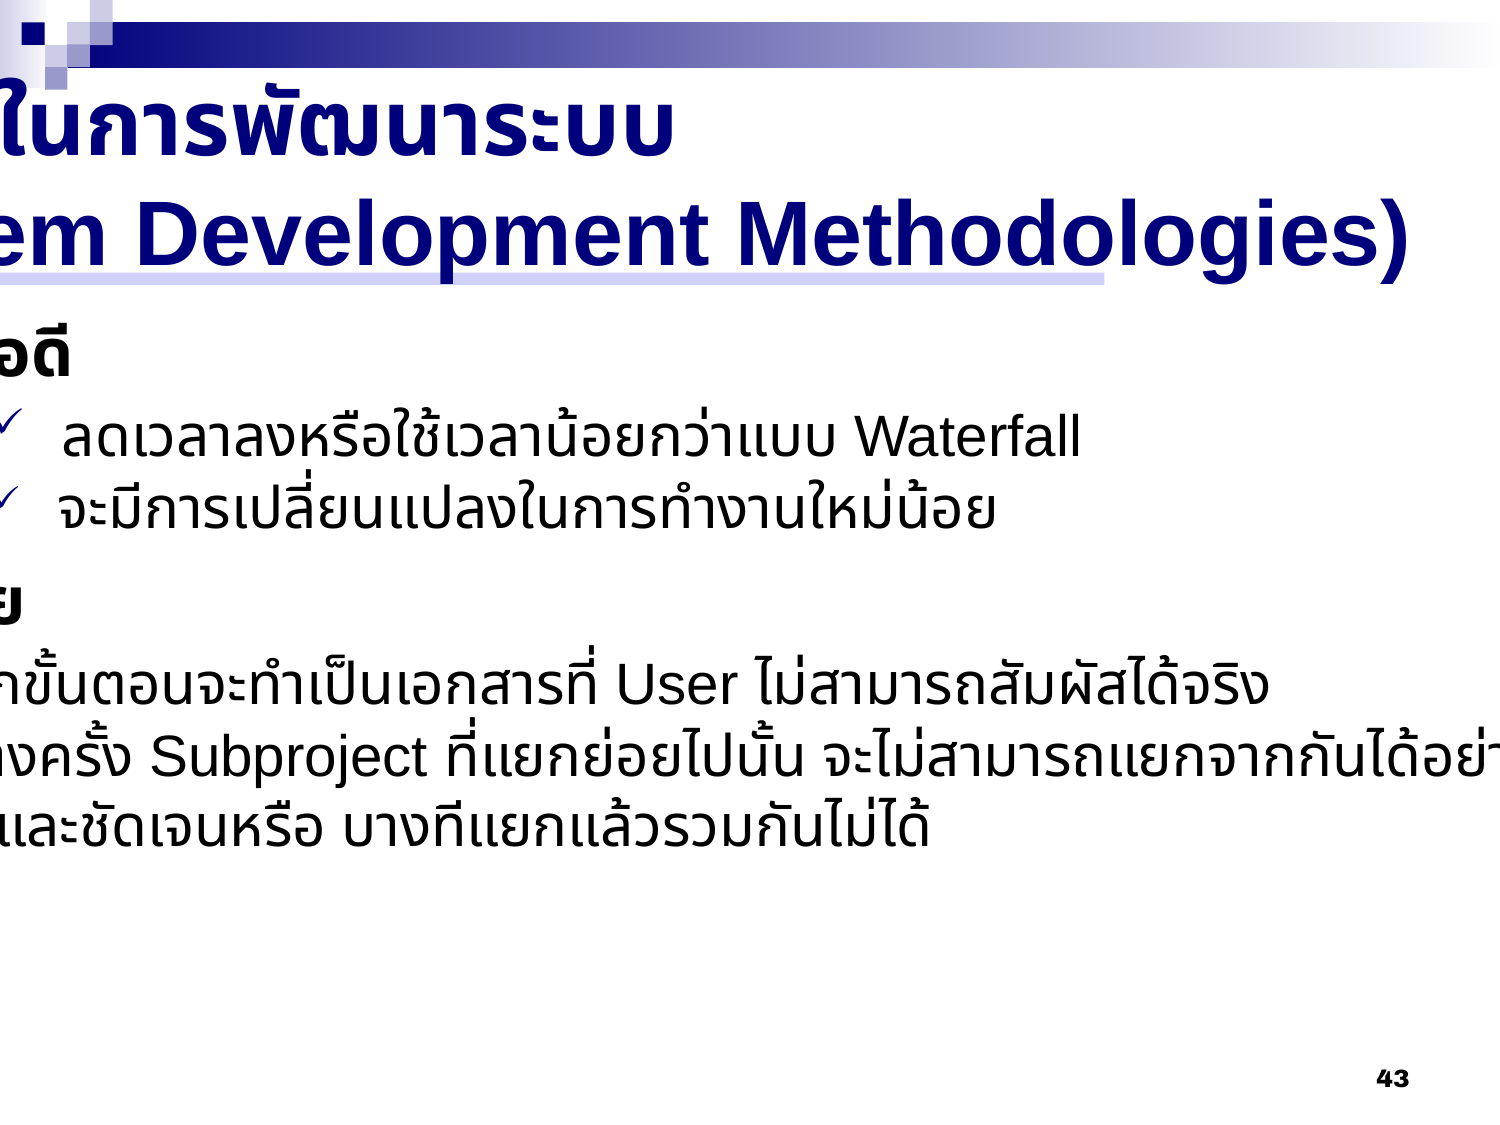

วิธีการในการพัฒนาระบบ
(System Development Methodologies)

ข้อดี
  ลดเวลาลงหรือใช้เวลาน้อยกว่าแบบ Waterfall
  จะมีการเปลี่ยนแปลงในการทำงานใหม่น้อย
ข้อเสีย
  ทุกขั้นตอนจะทำเป็นเอกสารที่ User ไม่สามารถสัมผัสได้จริง
  บางครั้ง Subproject ที่แยกย่อยไปนั้น จะไม่สามารถแยกจากกันได้อย่างอิสระ
     และชัดเจนหรือ บางทีแยกแล้วรวมกันไม่ได้
43